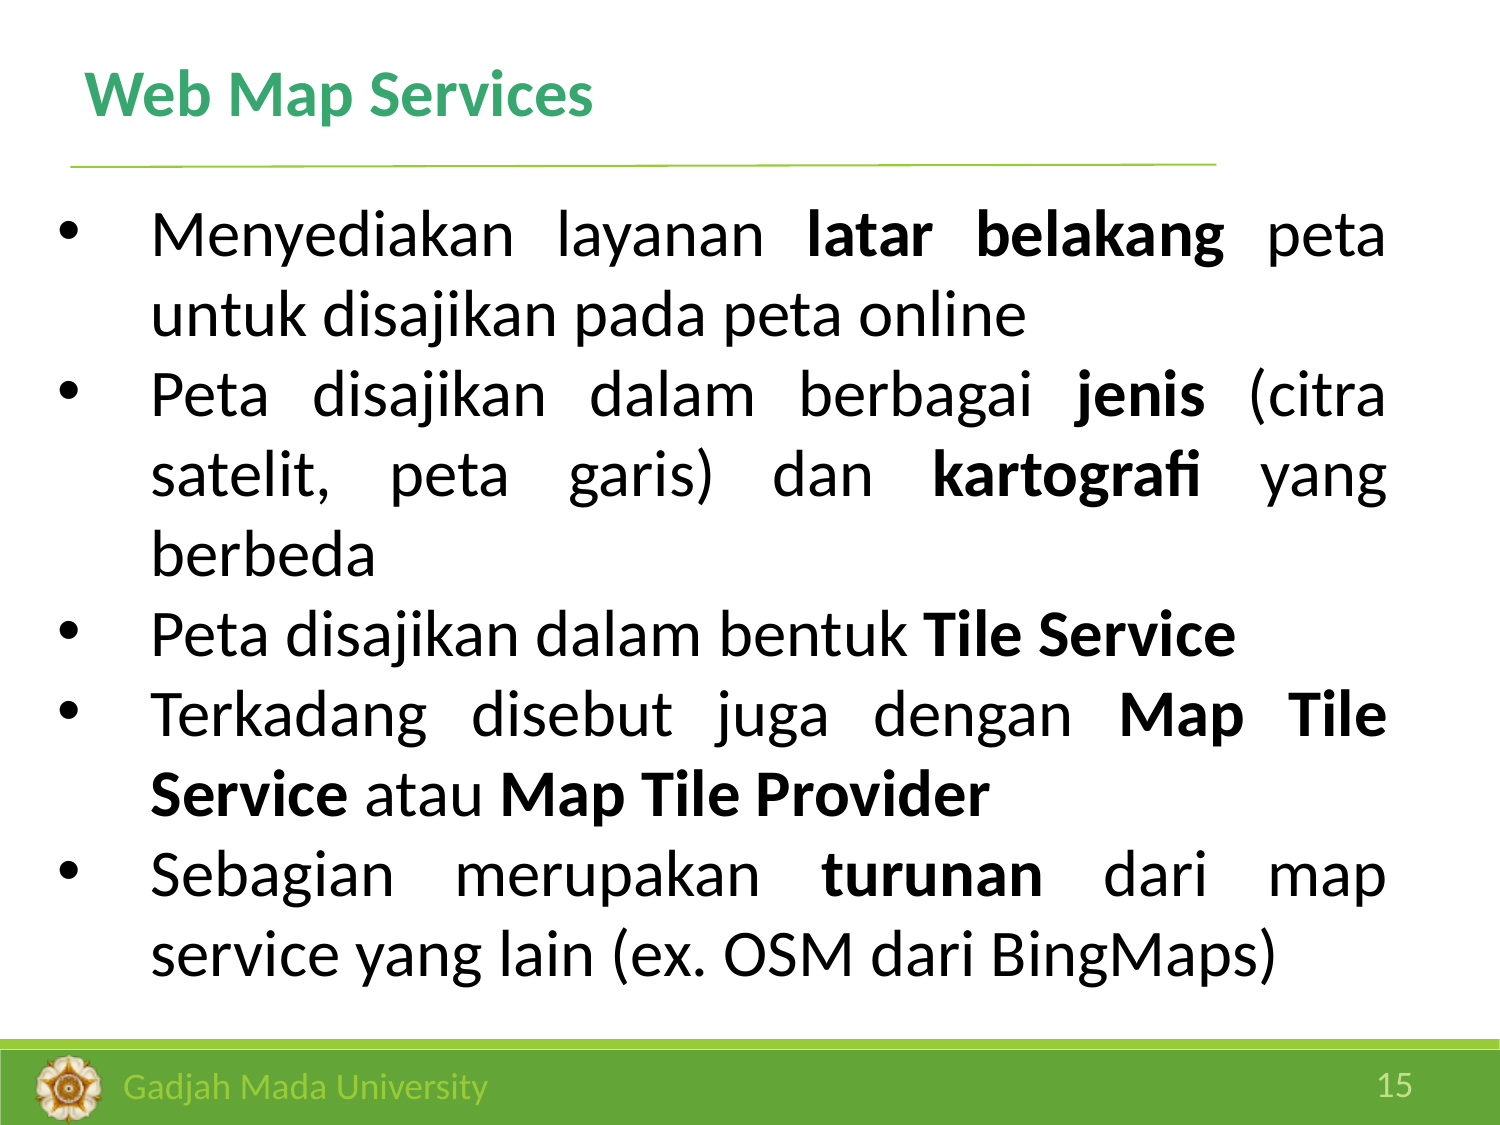

Web Map Services
Menyediakan layanan latar belakang peta untuk disajikan pada peta online
Peta disajikan dalam berbagai jenis (citra satelit, peta garis) dan kartografi yang berbeda
Peta disajikan dalam bentuk Tile Service
Terkadang disebut juga dengan Map Tile Service atau Map Tile Provider
Sebagian merupakan turunan dari map service yang lain (ex. OSM dari BingMaps)